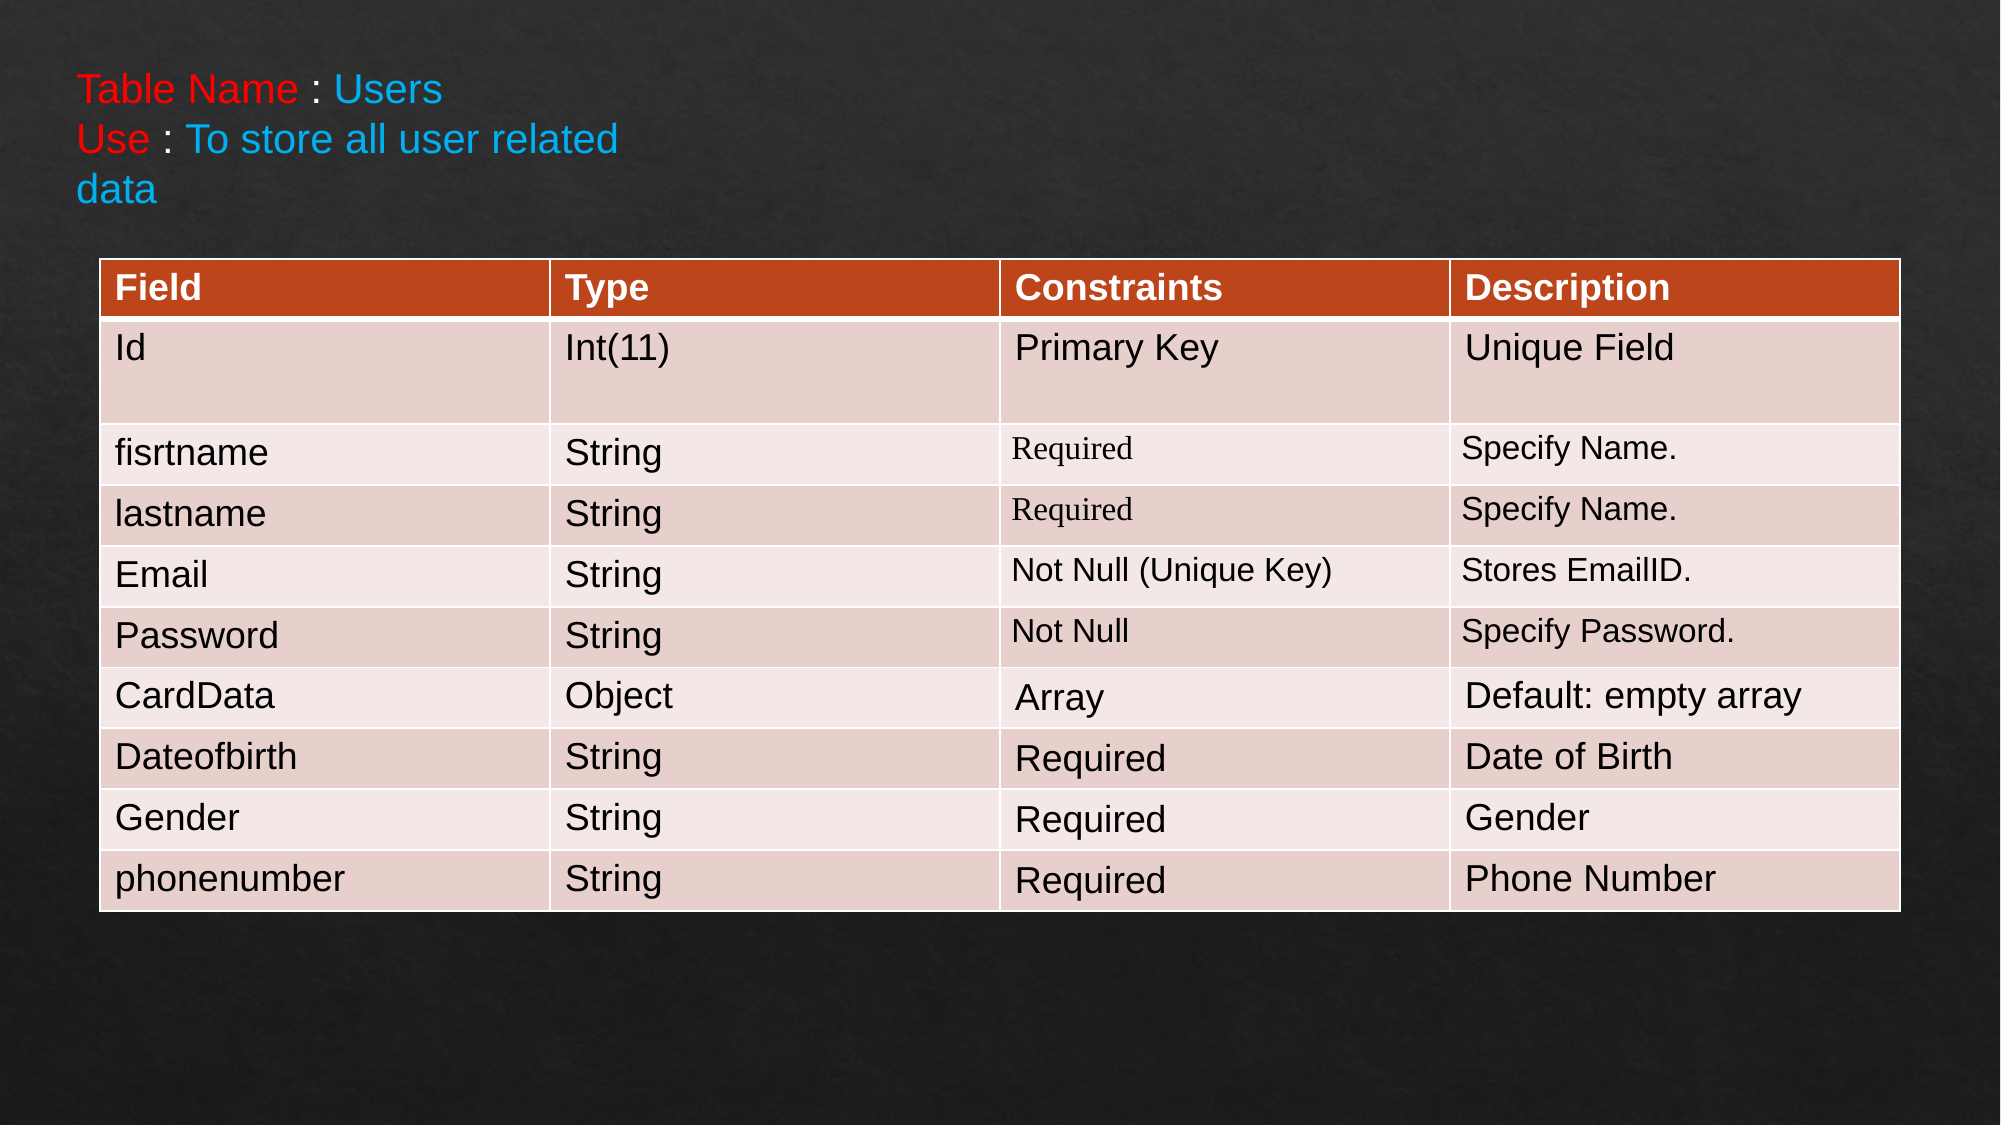

Table Name : Users
Use : To store all user related data
| Field | Type | Constraints | Description |
| --- | --- | --- | --- |
| Id | Int(11) | Primary Key | Unique Field |
| fisrtname | String | Required | Specify Name. |
| lastname | String | Required | Specify Name. |
| Email | String | Not Null (Unique Key) | Stores EmailID. |
| Password | String | Not Null | Specify Password. |
| CardData | Object | Array | Default: empty array |
| Dateofbirth | String | Required | Date of Birth |
| Gender | String | Required | Gender |
| phonenumber | String | Required | Phone Number |